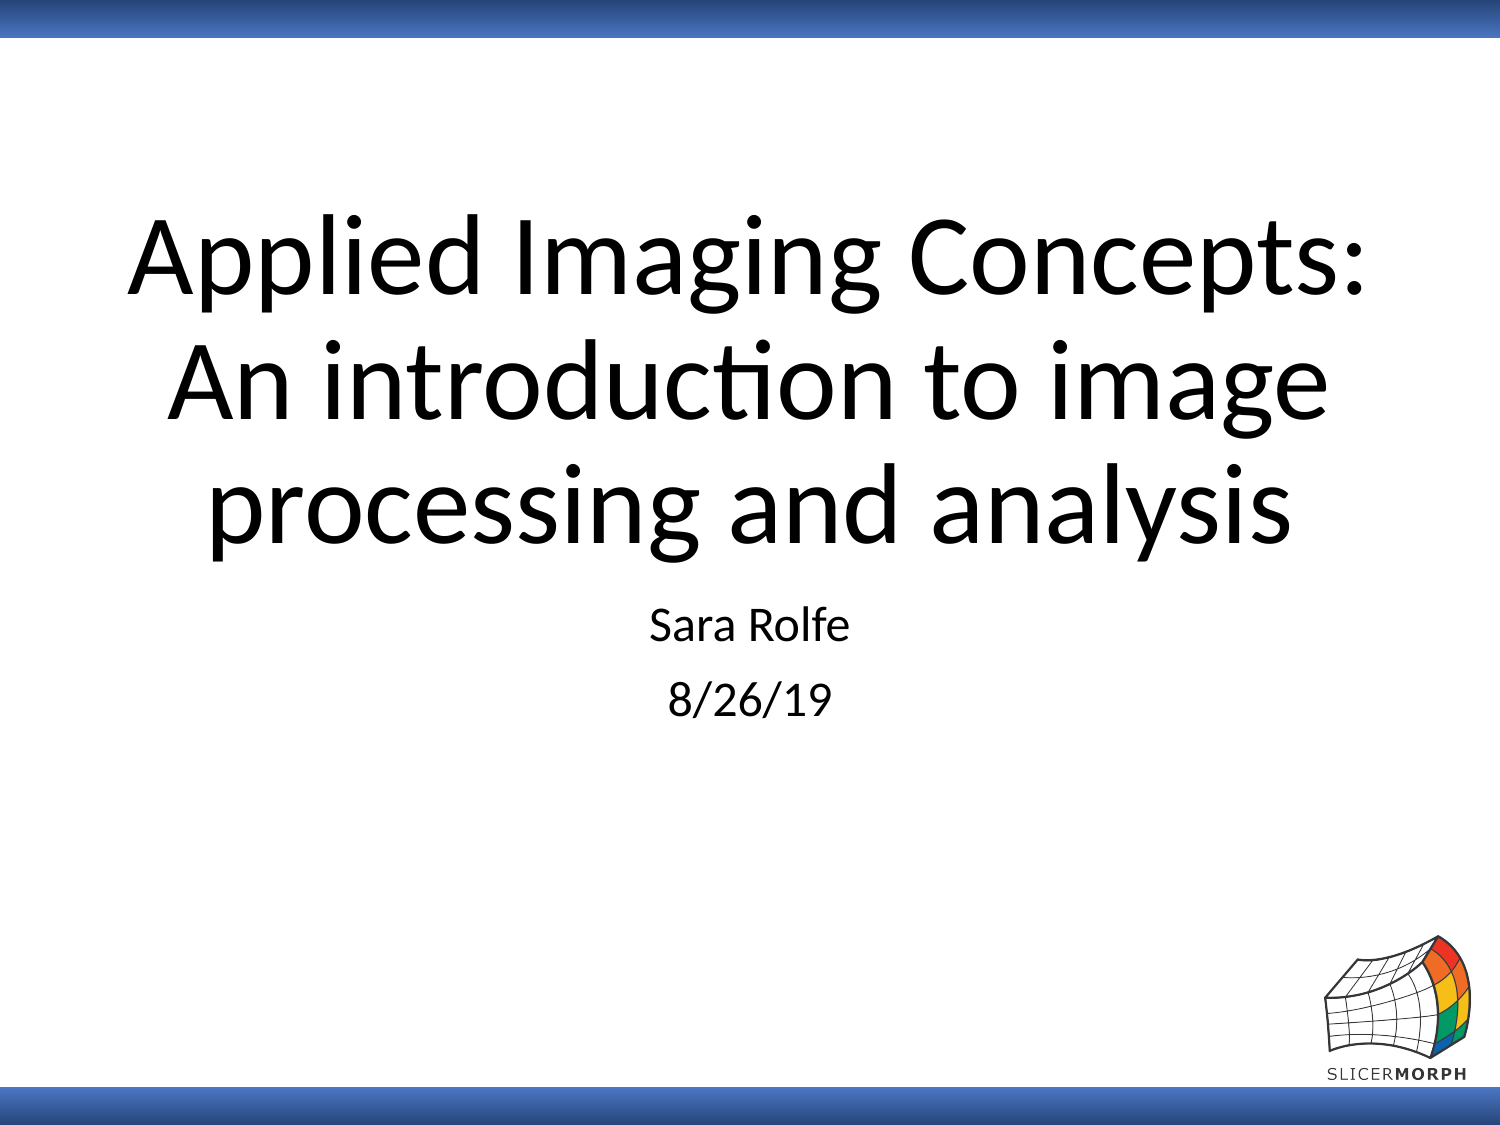

# Applied Imaging Concepts: An introduction to image processing and analysis
Sara Rolfe
8/26/19